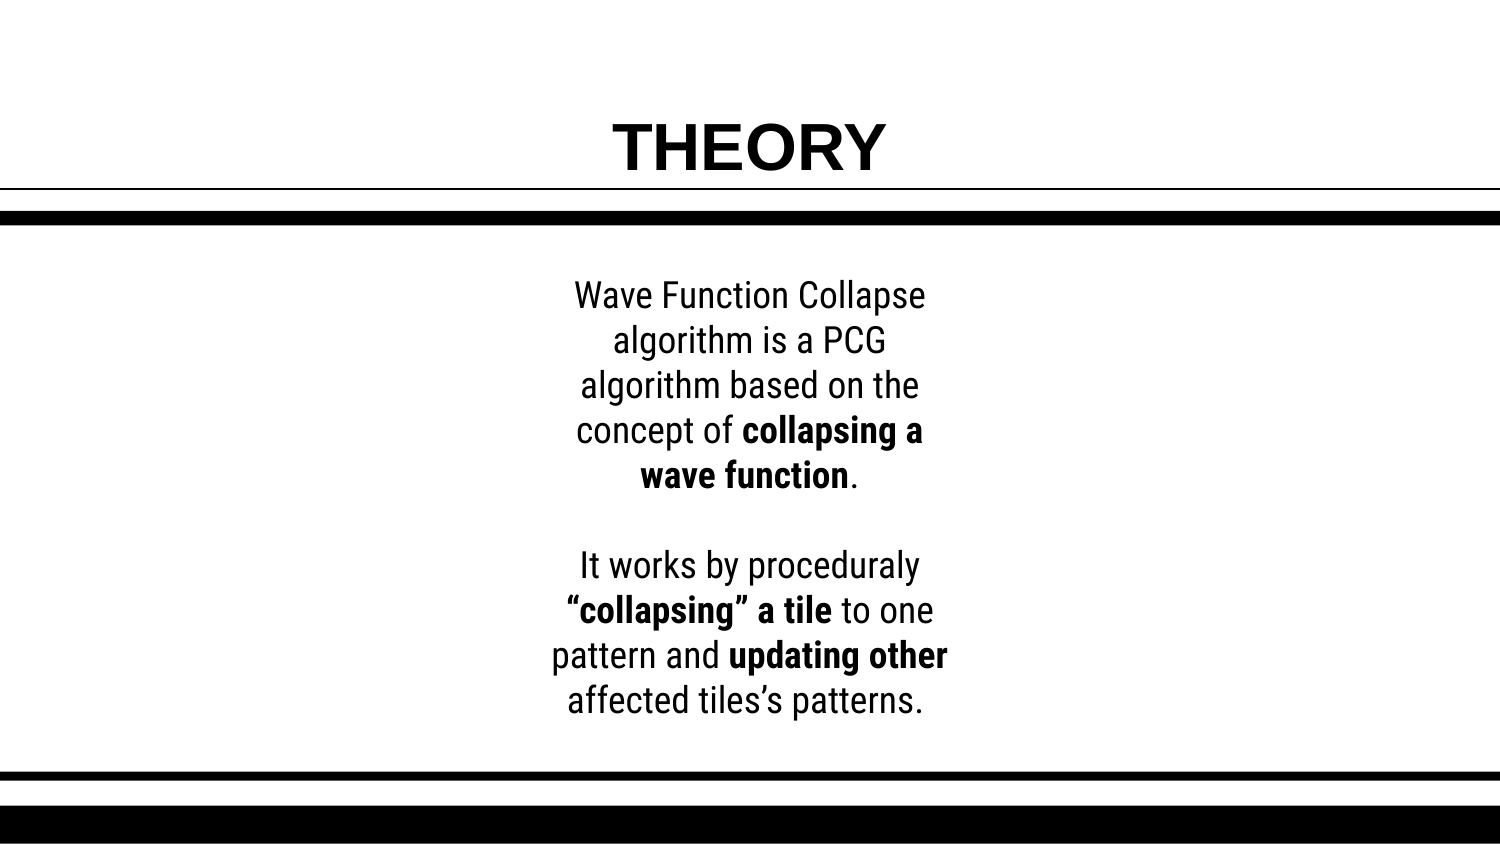

# THEORY

Wave Function Collapse algorithm is a PCG algorithm based on the concept of collapsing a wave function.

It works by proceduraly “collapsing” a tile to one pattern and updating other affected tiles’s patterns.